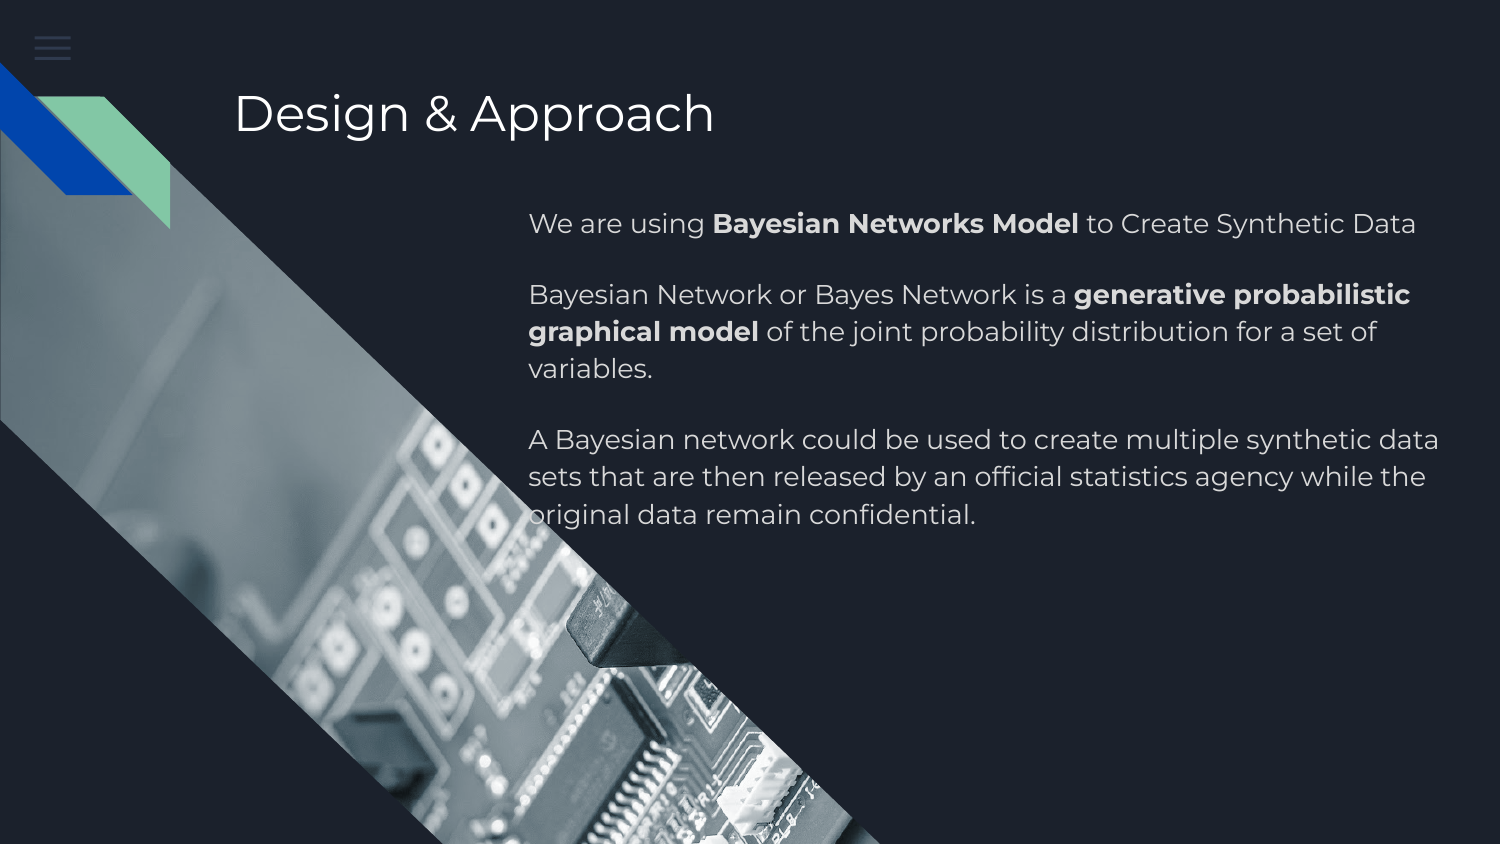

# Design & Approach
We are using Bayesian Networks Model to Create Synthetic Data
Bayesian Network or Bayes Network is a generative probabilistic graphical model of the joint probability distribution for a set of variables.
A Bayesian network could be used to create multiple synthetic data sets that are then released by an official statistics agency while the original data remain confidential.